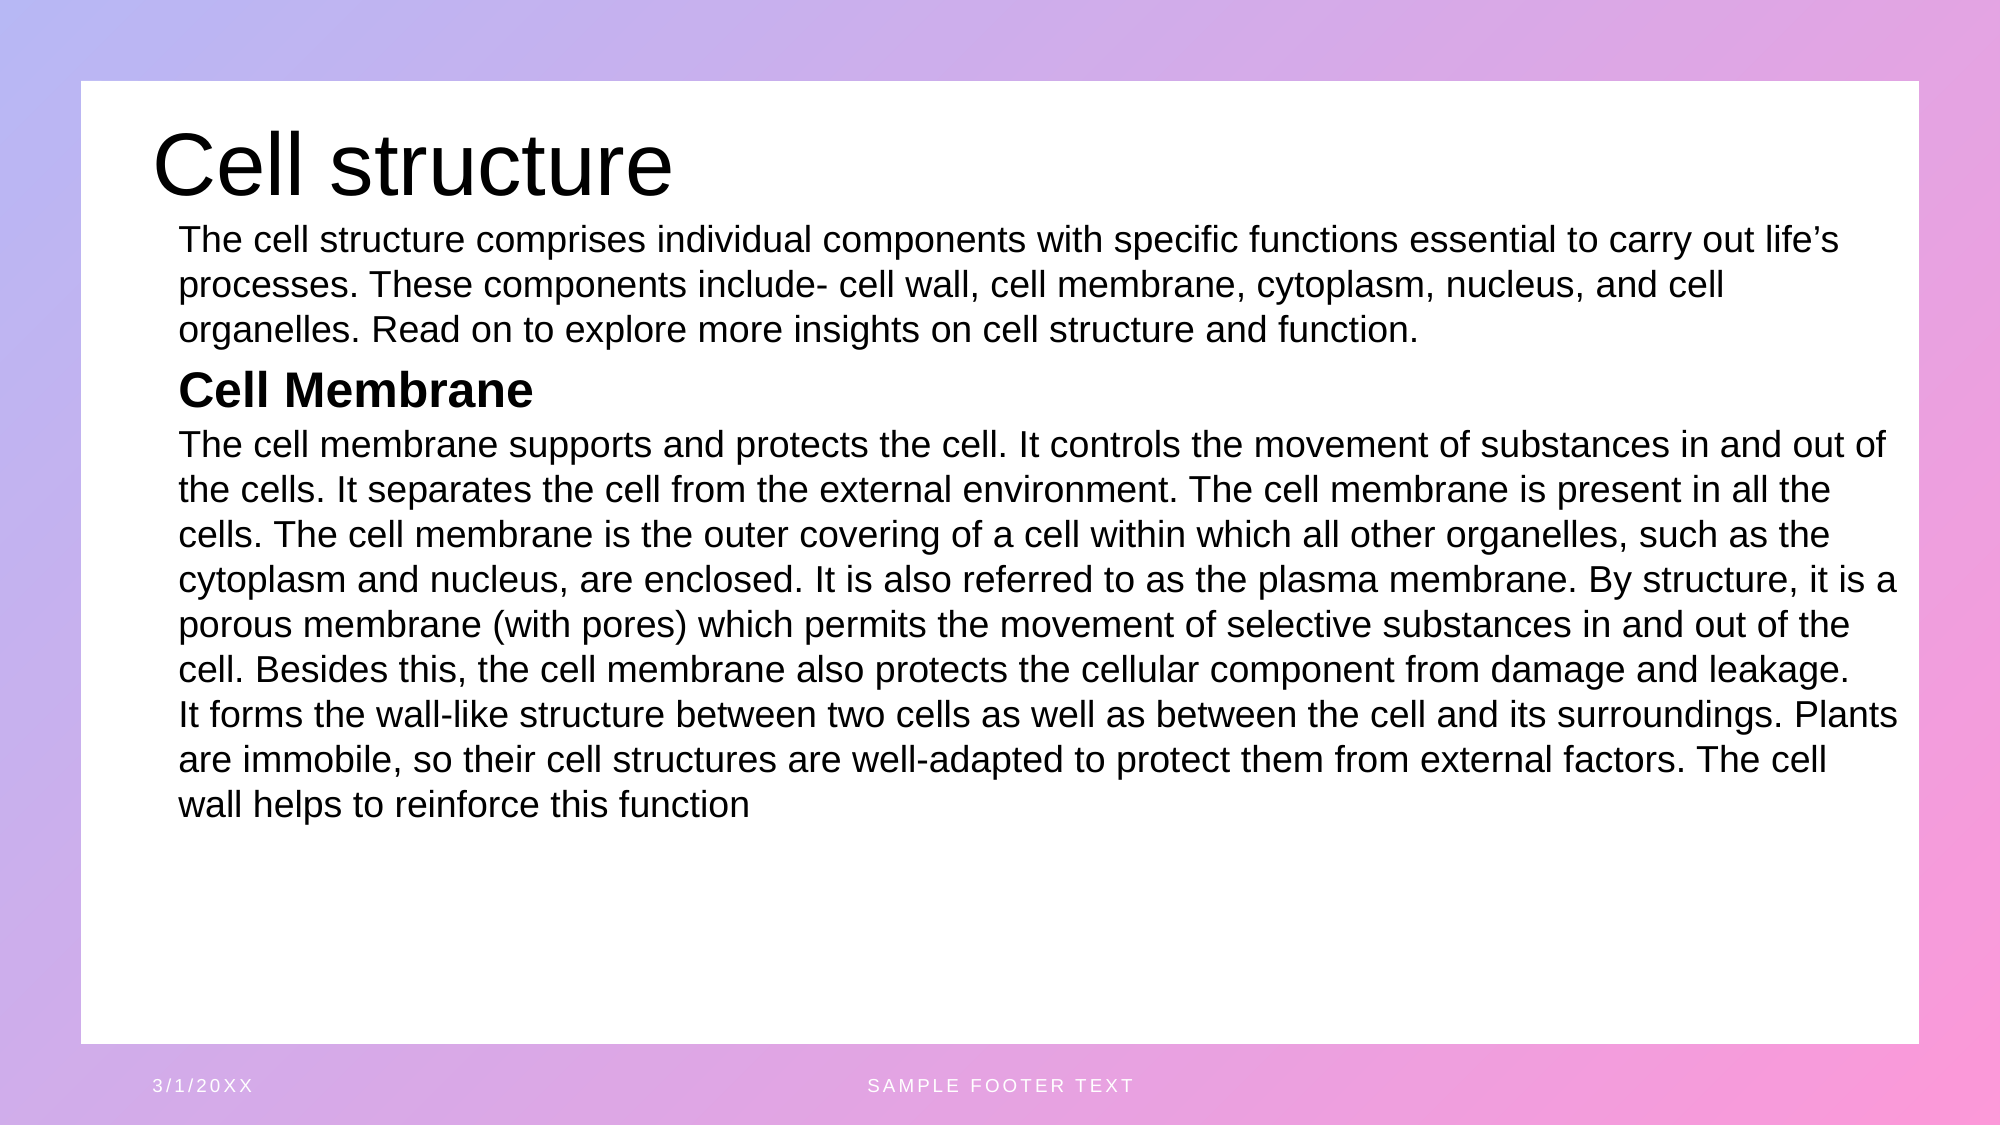

# Cell structure
The cell structure comprises individual components with specific functions essential to carry out life’s processes. These components include- cell wall, cell membrane, cytoplasm, nucleus, and cell organelles. Read on to explore more insights on cell structure and function.
Cell Membrane
The cell membrane supports and protects the cell. It controls the movement of substances in and out of the cells. It separates the cell from the external environment. The cell membrane is present in all the cells. The cell membrane is the outer covering of a cell within which all other organelles, such as the cytoplasm and nucleus, are enclosed. It is also referred to as the plasma membrane. By structure, it is a porous membrane (with pores) which permits the movement of selective substances in and out of the cell. Besides this, the cell membrane also protects the cellular component from damage and leakage.
It forms the wall-like structure between two cells as well as between the cell and its surroundings. Plants are immobile, so their cell structures are well-adapted to protect them from external factors. The cell wall helps to reinforce this function
3/1/20XX
SAMPLE FOOTER TEXT
8